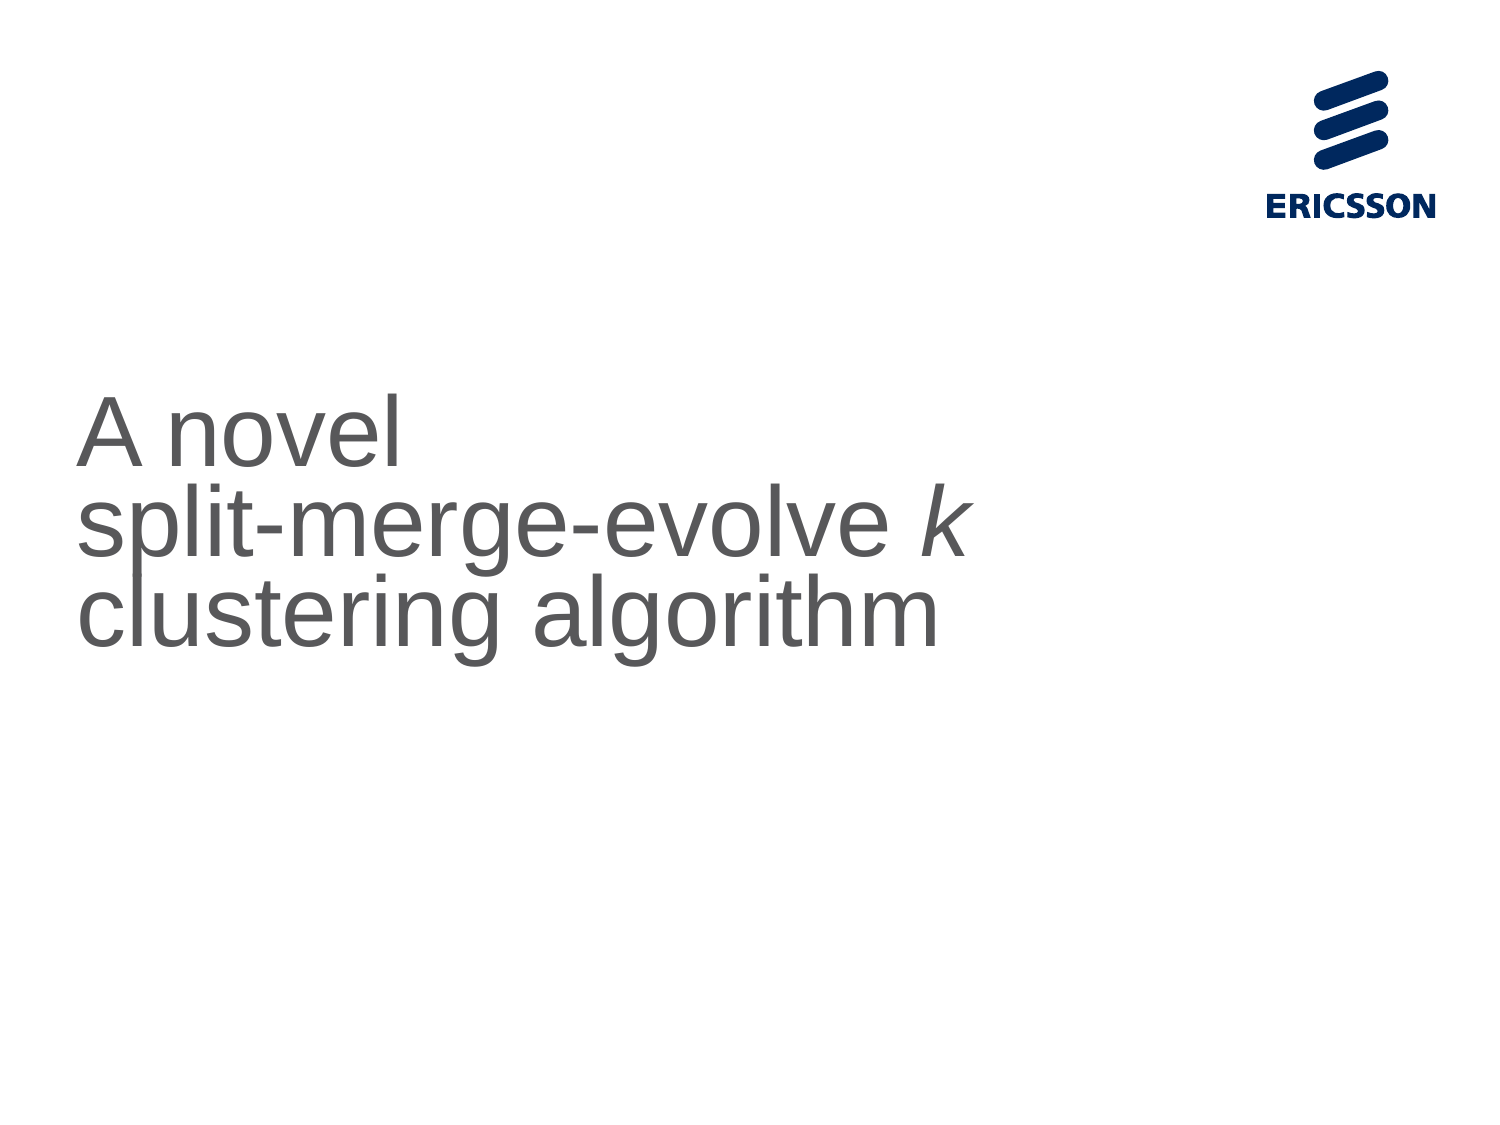

# A novel split-merge-evolve k clustering algorithm